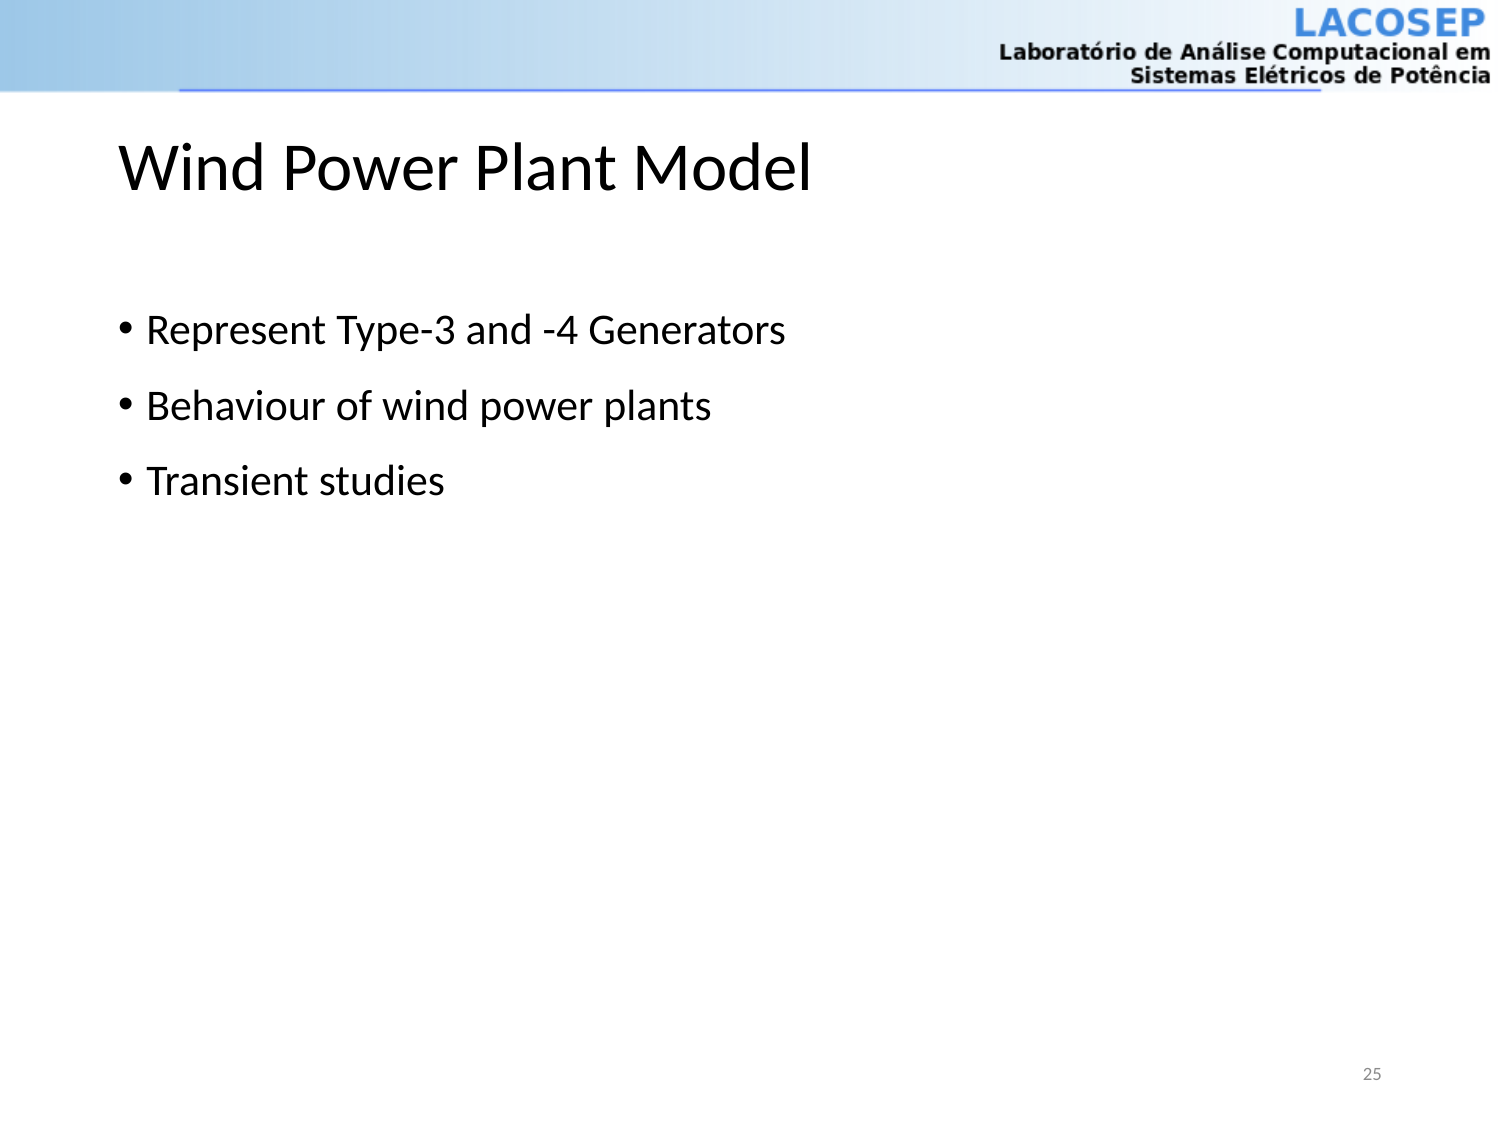

# Wind Power Plant Model
Represent Type-3 and -4 Generators
Behaviour of wind power plants
Transient studies
25